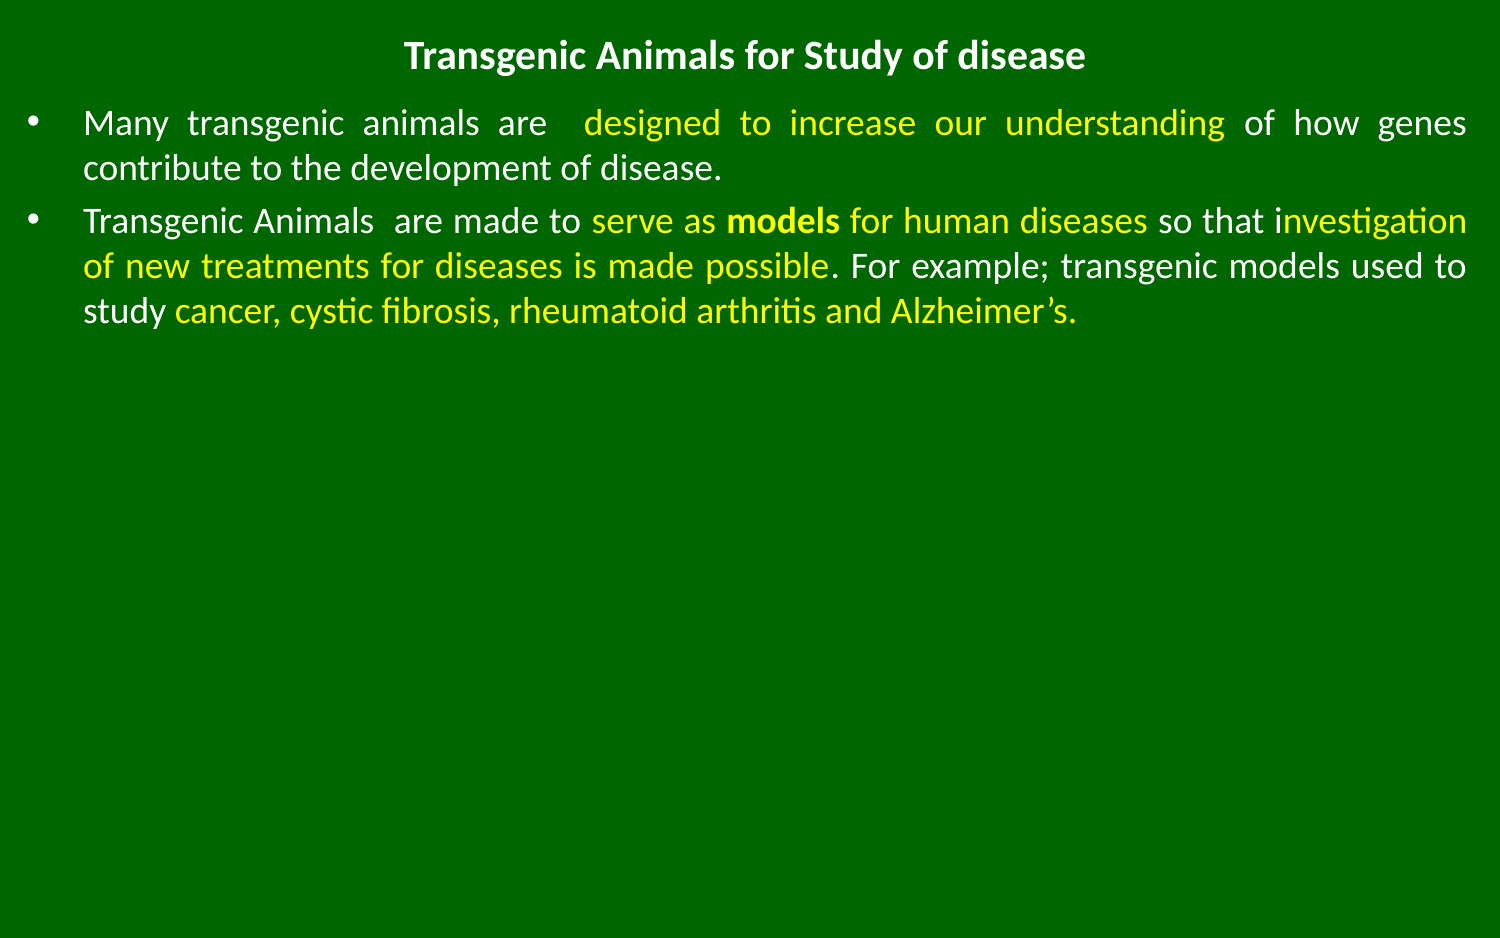

# Transgenic Animals for Study of disease
Many transgenic animals are  designed to increase our understanding of how genes contribute to the development of disease.
Transgenic Animals  are made to serve as models for human diseases so that investigation of new treatments for diseases is made possible. For example; transgenic models used to study cancer, cystic fibrosis, rheumatoid arthritis and Alzheimer’s.